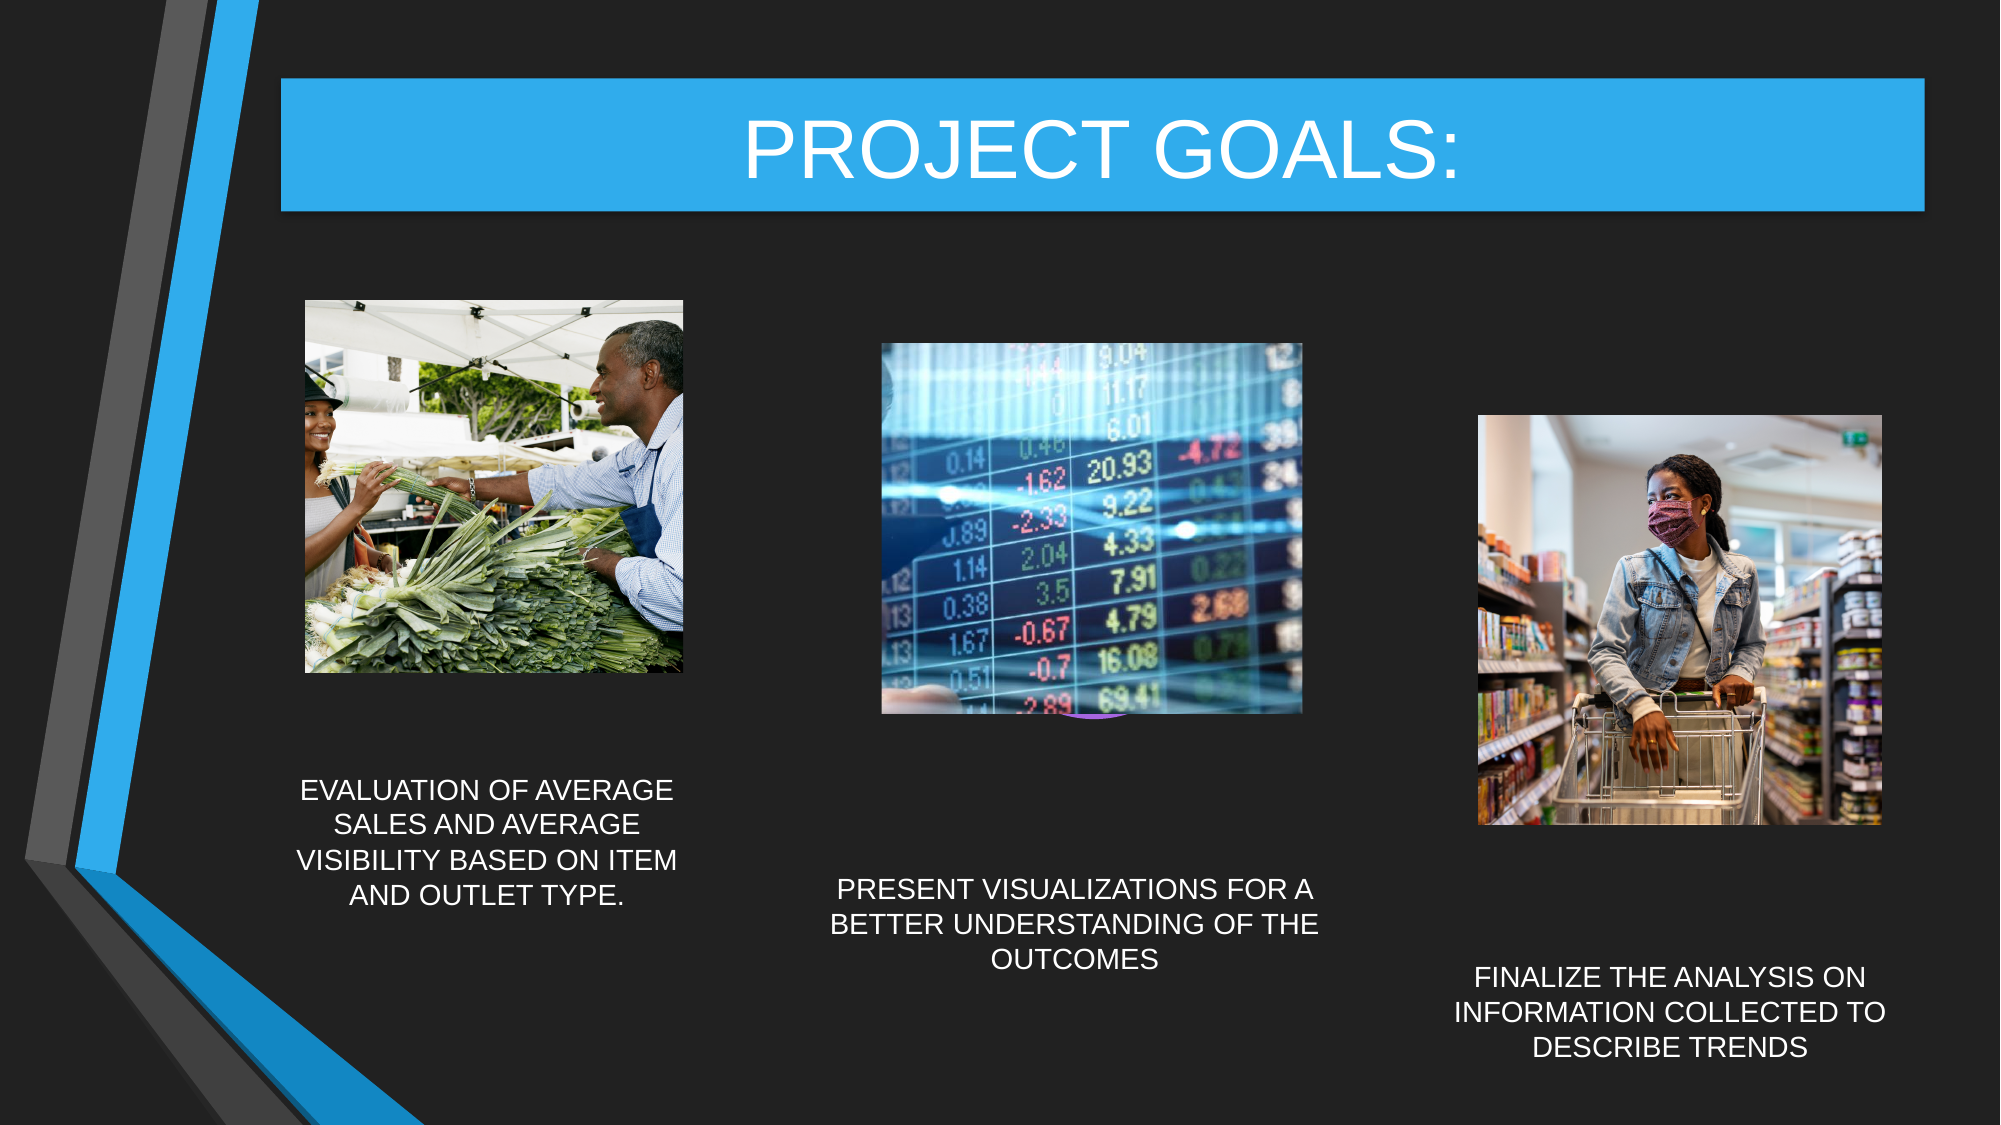

# PROJECT GOALS:
Finalize the analysis on information collected to describe trends
Present visualizations for a better understanding of the OUTCOMES

EVALUATION OF AVERAGE SALES AND AVERAGE VISIBILITY BASED ON ITEM AND OUTLET TYPE.